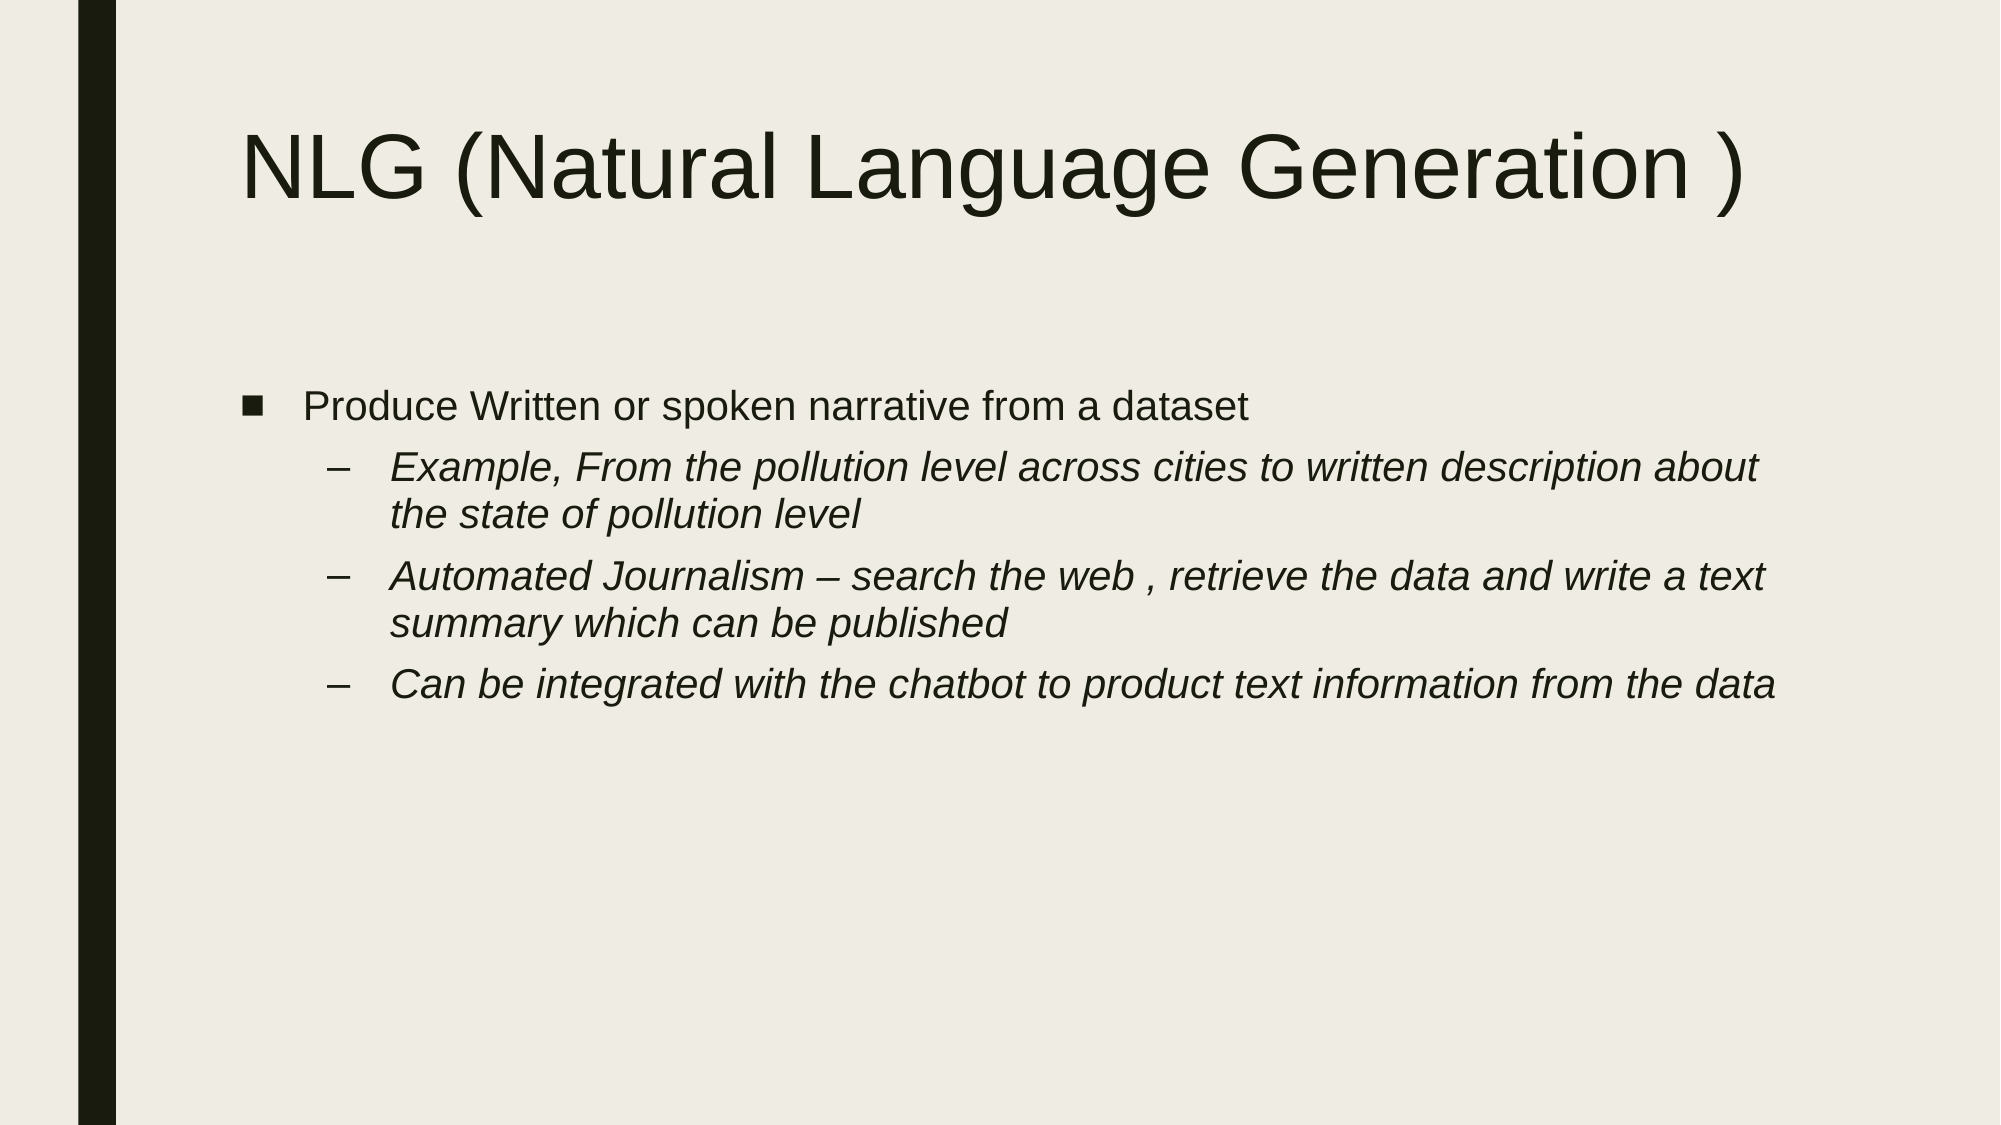

# NLG (Natural Language Generation )
Produce Written or spoken narrative from a dataset
Example, From the pollution level across cities to written description about the state of pollution level
Automated Journalism – search the web , retrieve the data and write a text summary which can be published
Can be integrated with the chatbot to product text information from the data